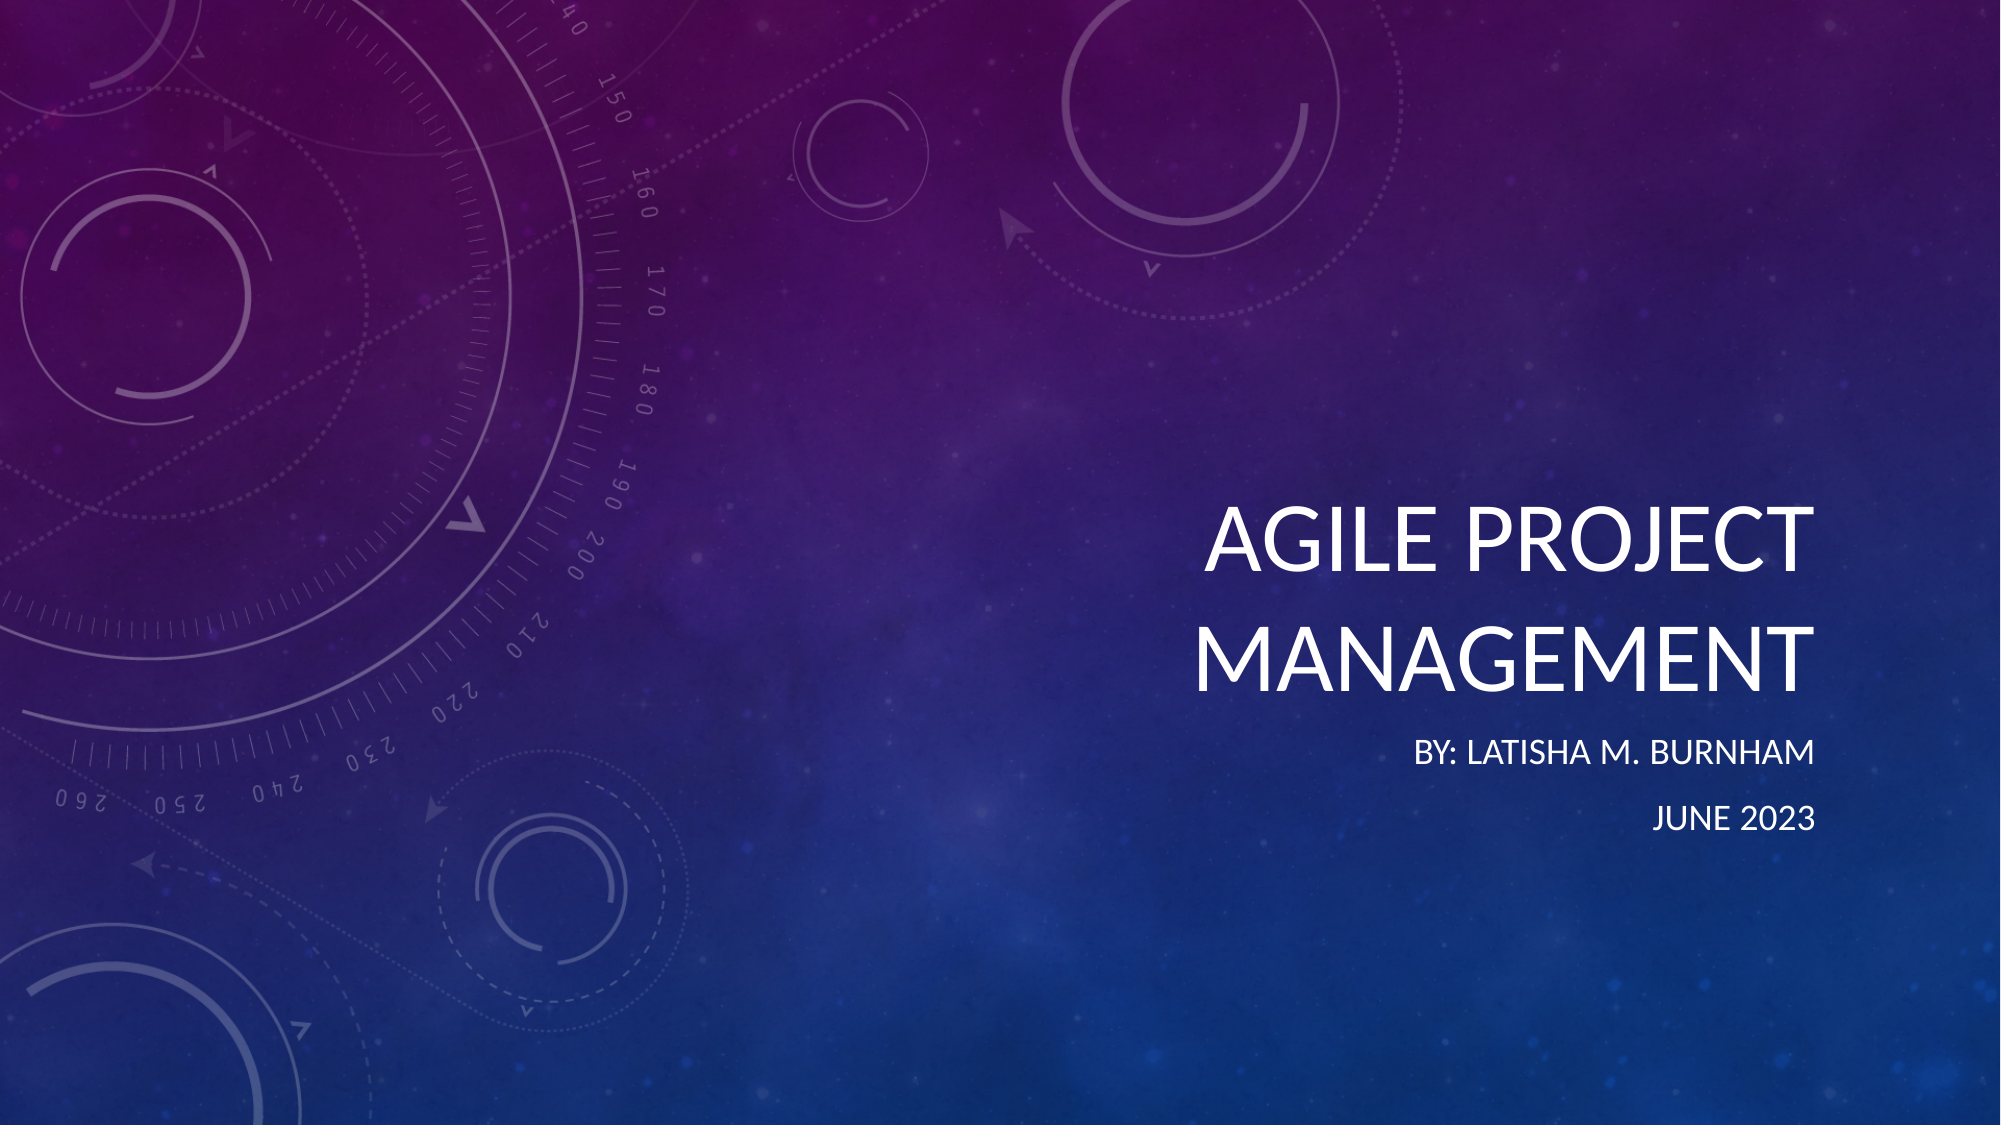

# Agile project Management
By: latisha m. Burnham
June 2023